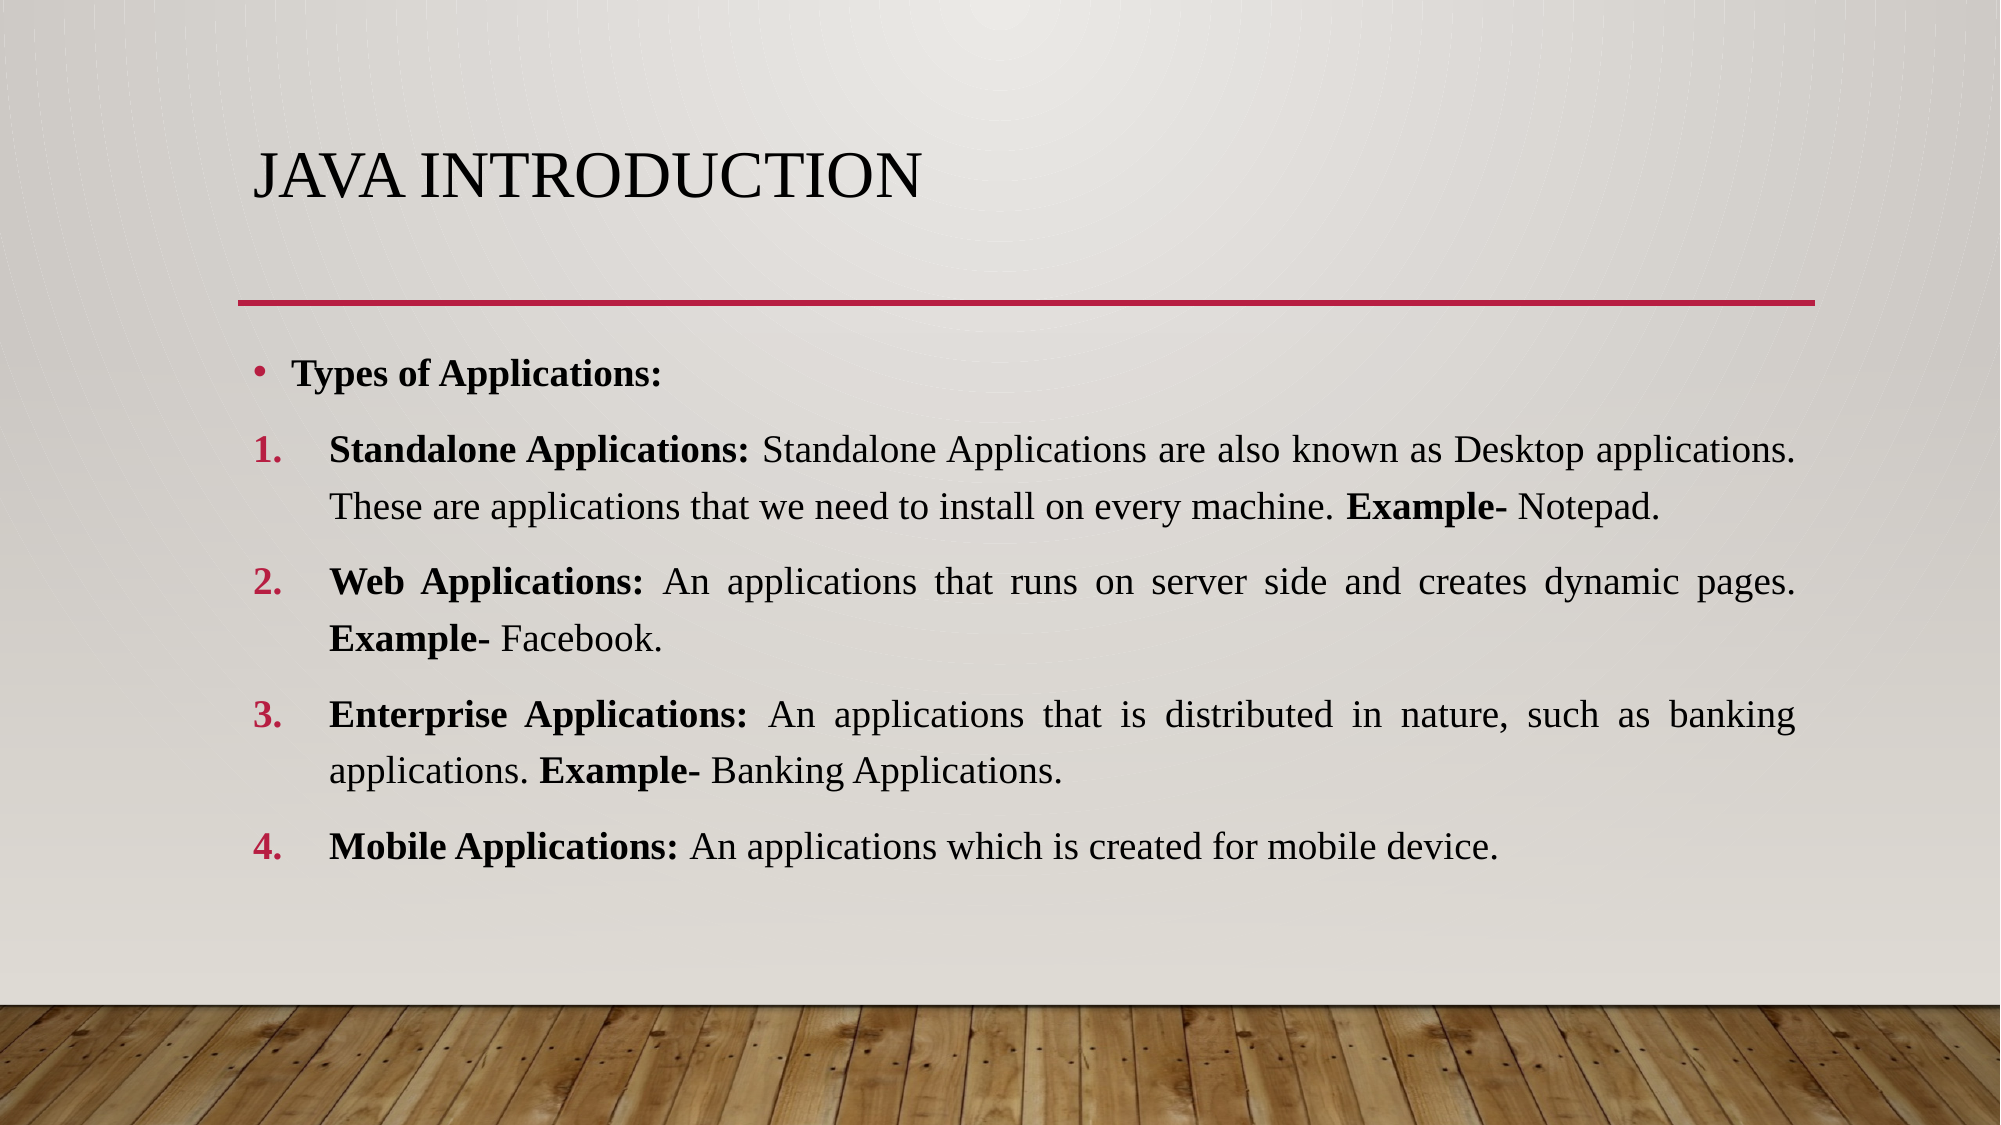

# Java introduction
Types of Applications:
Standalone Applications: Standalone Applications are also known as Desktop applications. These are applications that we need to install on every machine. Example- Notepad.
Web Applications: An applications that runs on server side and creates dynamic pages. Example- Facebook.
Enterprise Applications: An applications that is distributed in nature, such as banking applications. Example- Banking Applications.
Mobile Applications: An applications which is created for mobile device.